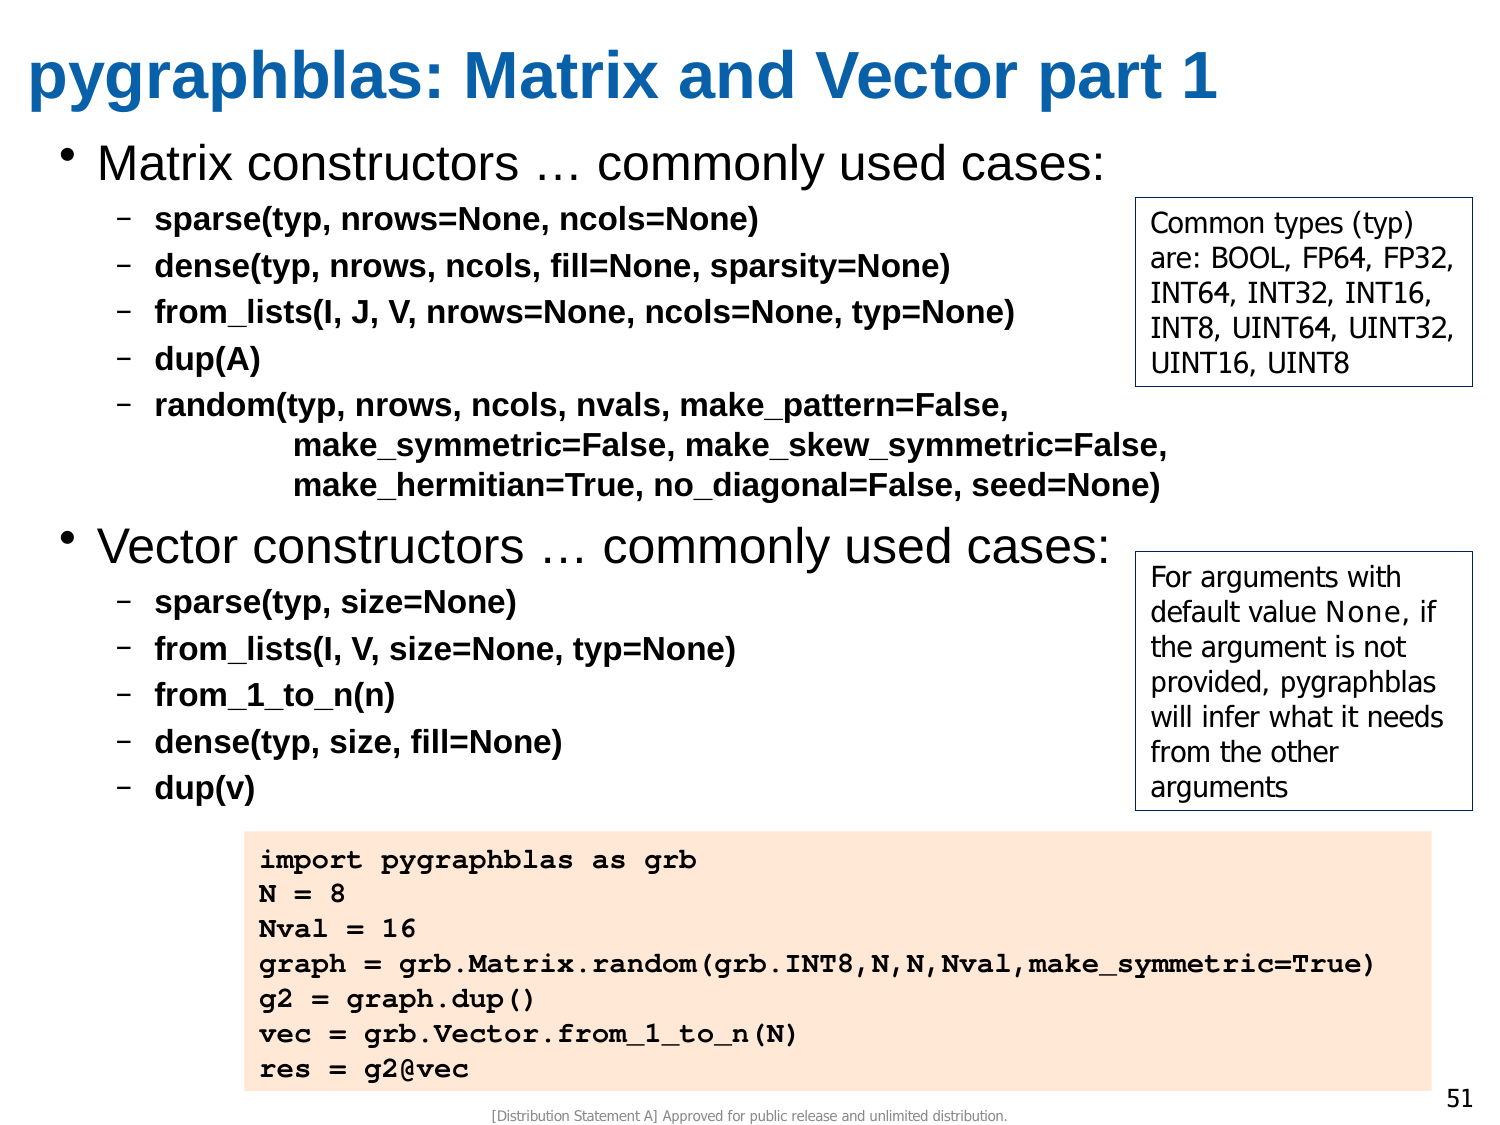

# pygraphblas: Matrix and Vector part 1
Matrix constructors … commonly used cases:
sparse(typ, nrows=None, ncols=None)
dense(typ, nrows, ncols, fill=None, sparsity=None)
from_lists(I, J, V, nrows=None, ncols=None, typ=None)
dup(A)
random(typ, nrows, ncols, nvals, make_pattern=False,
               make_symmetric=False, make_skew_symmetric=False,
               make_hermitian=True, no_diagonal=False, seed=None)
Vector constructors … commonly used cases:
sparse(typ, size=None)
from_lists(I, V, size=None, typ=None)
from_1_to_n(n)
dense(typ, size, fill=None)
dup(v)
Common types (typ) are: BOOL, FP64, FP32, INT64, INT32, INT16, INT8, UINT64, UINT32, UINT16, UINT8
For arguments with default value None, if the argument is not provided, pygraphblas will infer what it needs from the other arguments
import pygraphblas as grb
N = 8
Nval = 16
graph = grb.Matrix.random(grb.INT8,N,N,Nval,make_symmetric=True)
g2 = graph.dup()
vec = grb.Vector.from_1_to_n(N)
res = g2@vec
51